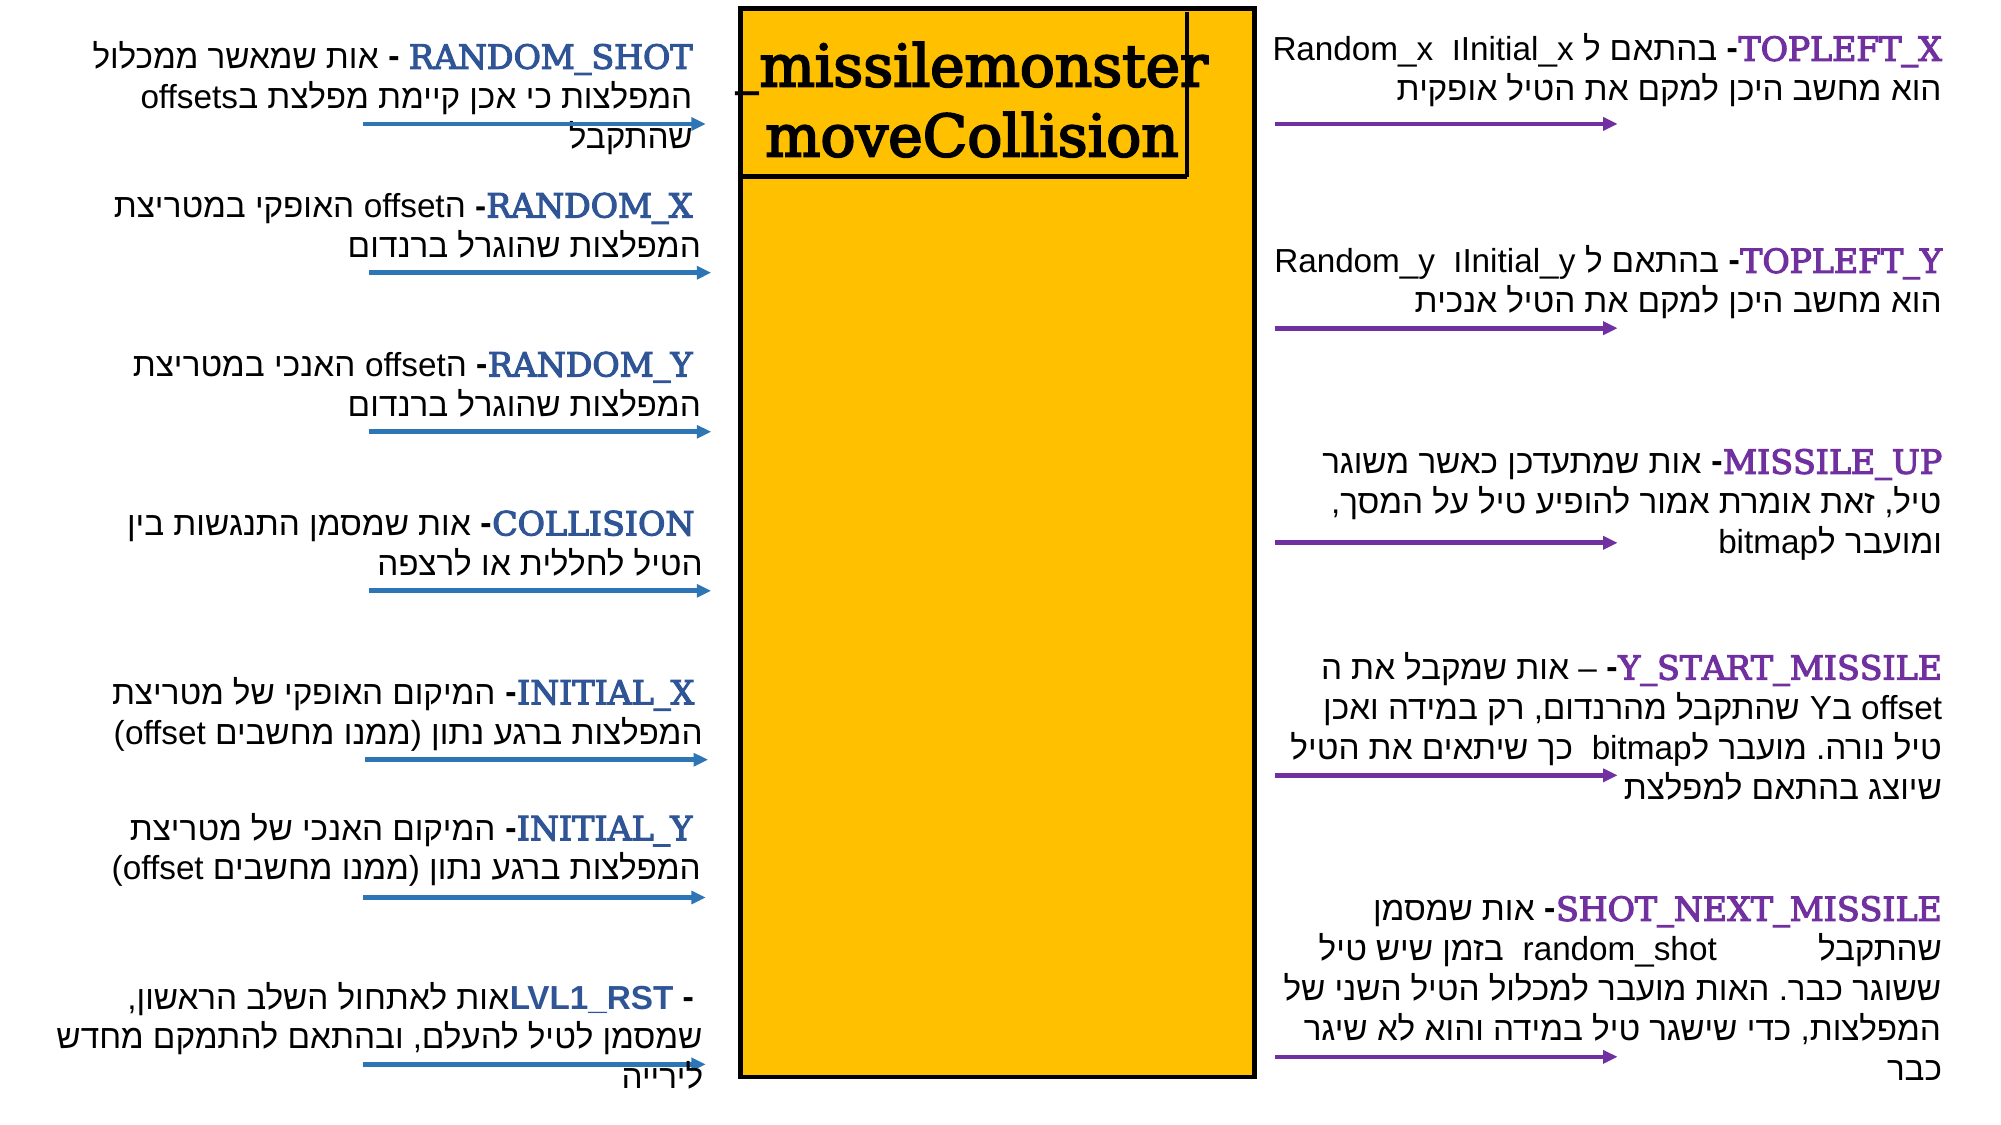

TOPLEFT_X- בהתאם ל Initial_xו  Random_x הוא מחשב היכן למקם את הטיל אופקית
missilemonster_
moveCollision
RANDOM_SHOT - אות שמאשר ממכלול המפלצות כי אכן קיימת מפלצת בoffsets שהתקבל
 RANDOM_X- הoffset האופקי במטריצת המפלצות שהוגרל ברנדום
TOPLEFT_Y- בהתאם ל Initial_yו  Random_y הוא מחשב היכן למקם את הטיל אנכית
 RANDOM_Y- הoffset האנכי במטריצת המפלצות שהוגרל ברנדום
MISSILE_UP- אות שמתעדכן כאשר משוגר טיל, זאת אומרת אמור להופיע טיל על המסך, ומועבר לbitmap
 COLLISION- אות שמסמן התנגשות בין הטיל לחללית או לרצפה
Y_START_MISSILE- – אות שמקבל את ה offset בY שהתקבל מהרנדום, רק במידה ואכן טיל נורה. מועבר לbitmap  כך שיתאים את הטיל שיוצג בהתאם למפלצת
 INITIAL_X- המיקום האופקי של מטריצת המפלצות ברגע נתון (ממנו מחשבים offset)
 INITIAL_Y- המיקום האנכי של מטריצת המפלצות ברגע נתון (ממנו מחשבים offset)
SHOT_NEXT_MISSILE- אות שמסמן שהתקבל           random_shot  בזמן שיש טיל ששוגר כבר. האות מועבר למכלול הטיל השני של המפלצות, כדי שישגר טיל במידה והוא לא שיגר כבר
 - LVL1_RSTאות לאתחול השלב הראשון, שמסמן לטיל להעלם, ובהתאם להתמקם מחדש לירייה